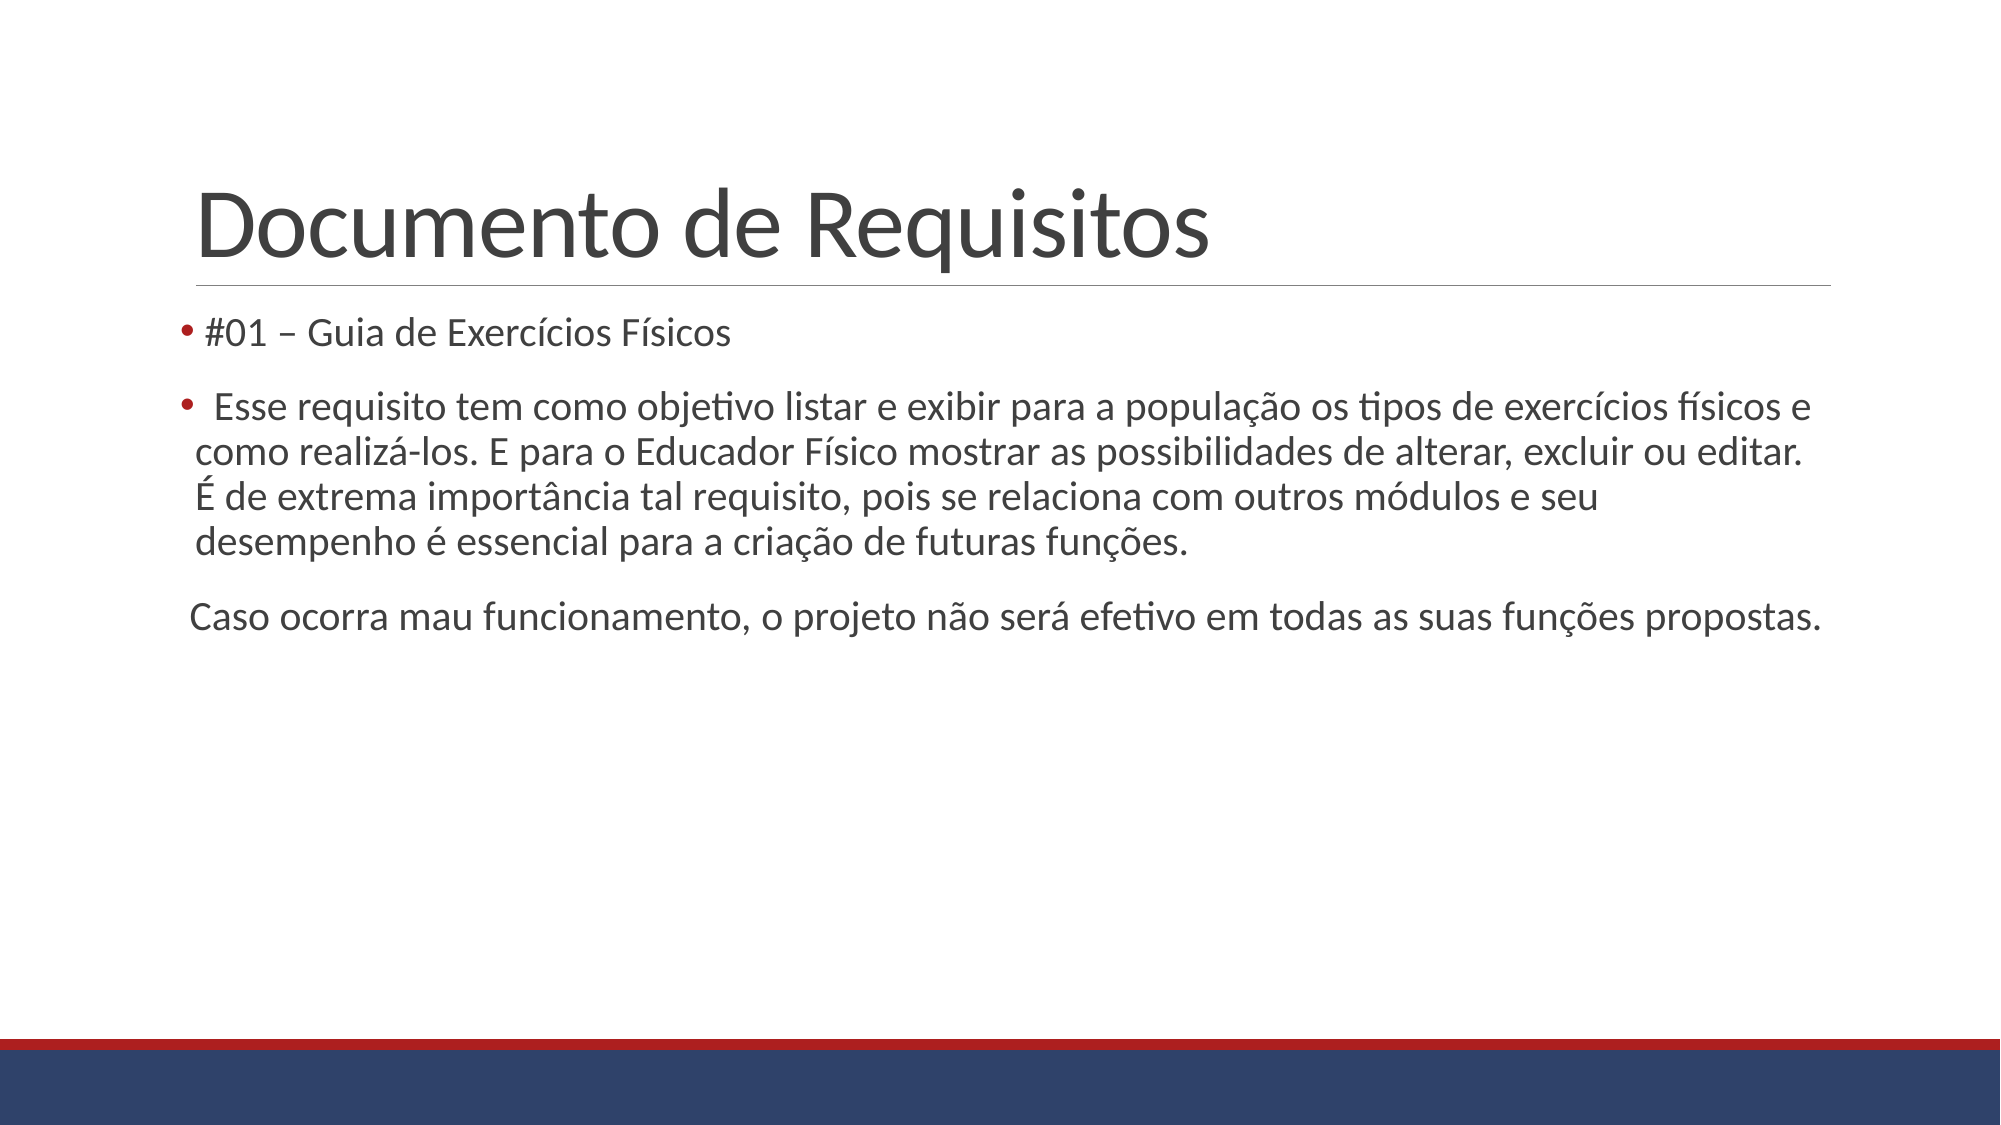

# Documento de Requisitos
 #01 – Guia de Exercícios Físicos
  Esse requisito tem como objetivo listar e exibir para a população os tipos de exercícios físicos e como realizá-los. E para o Educador Físico mostrar as possibilidades de alterar, excluir ou editar. É de extrema importância tal requisito, pois se relaciona com outros módulos e seu desempenho é essencial para a criação de futuras funções.
 Caso ocorra mau funcionamento, o projeto não será efetivo em todas as suas funções propostas.